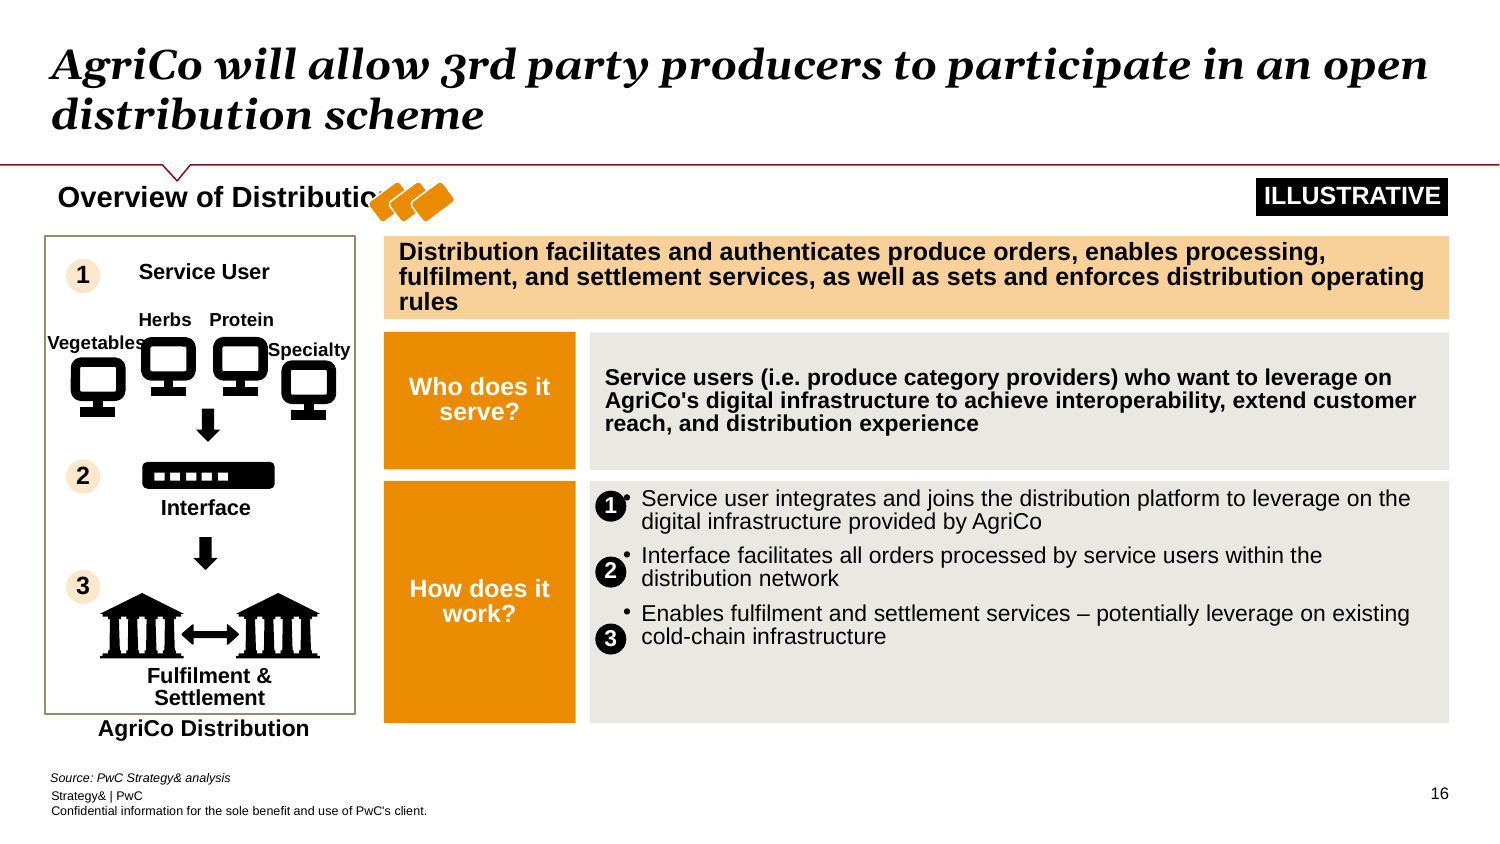

# AgriCo will allow 3rd party producers to participate in an open distribution scheme
ILLUSTRATIVE

Overview of Distribution

Distribution facilitates and authenticates produce orders, enables processing, fulfilment, and settlement services, as well as sets and enforces distribution operating rules
1
Service User
Herbs

Protein

Vegetables

Who does it serve?
Service users (i.e. produce category providers) who want to leverage on AgriCo's digital infrastructure to achieve interoperability, extend customer reach, and distribution experience
Specialty

2

How does it work?
Service user integrates and joins the distribution platform to leverage on the digital infrastructure provided by AgriCo
Interface facilitates all orders processed by service users within the distribution network
Enables fulfilment and settlement services – potentially leverage on existing cold-chain infrastructure
1
Interface

2
3

3
Fulfilment & Settlement
AgriCo Distribution
Source: PwC Strategy& analysis
16
Confidential information for the sole benefit and use of PwC's client.